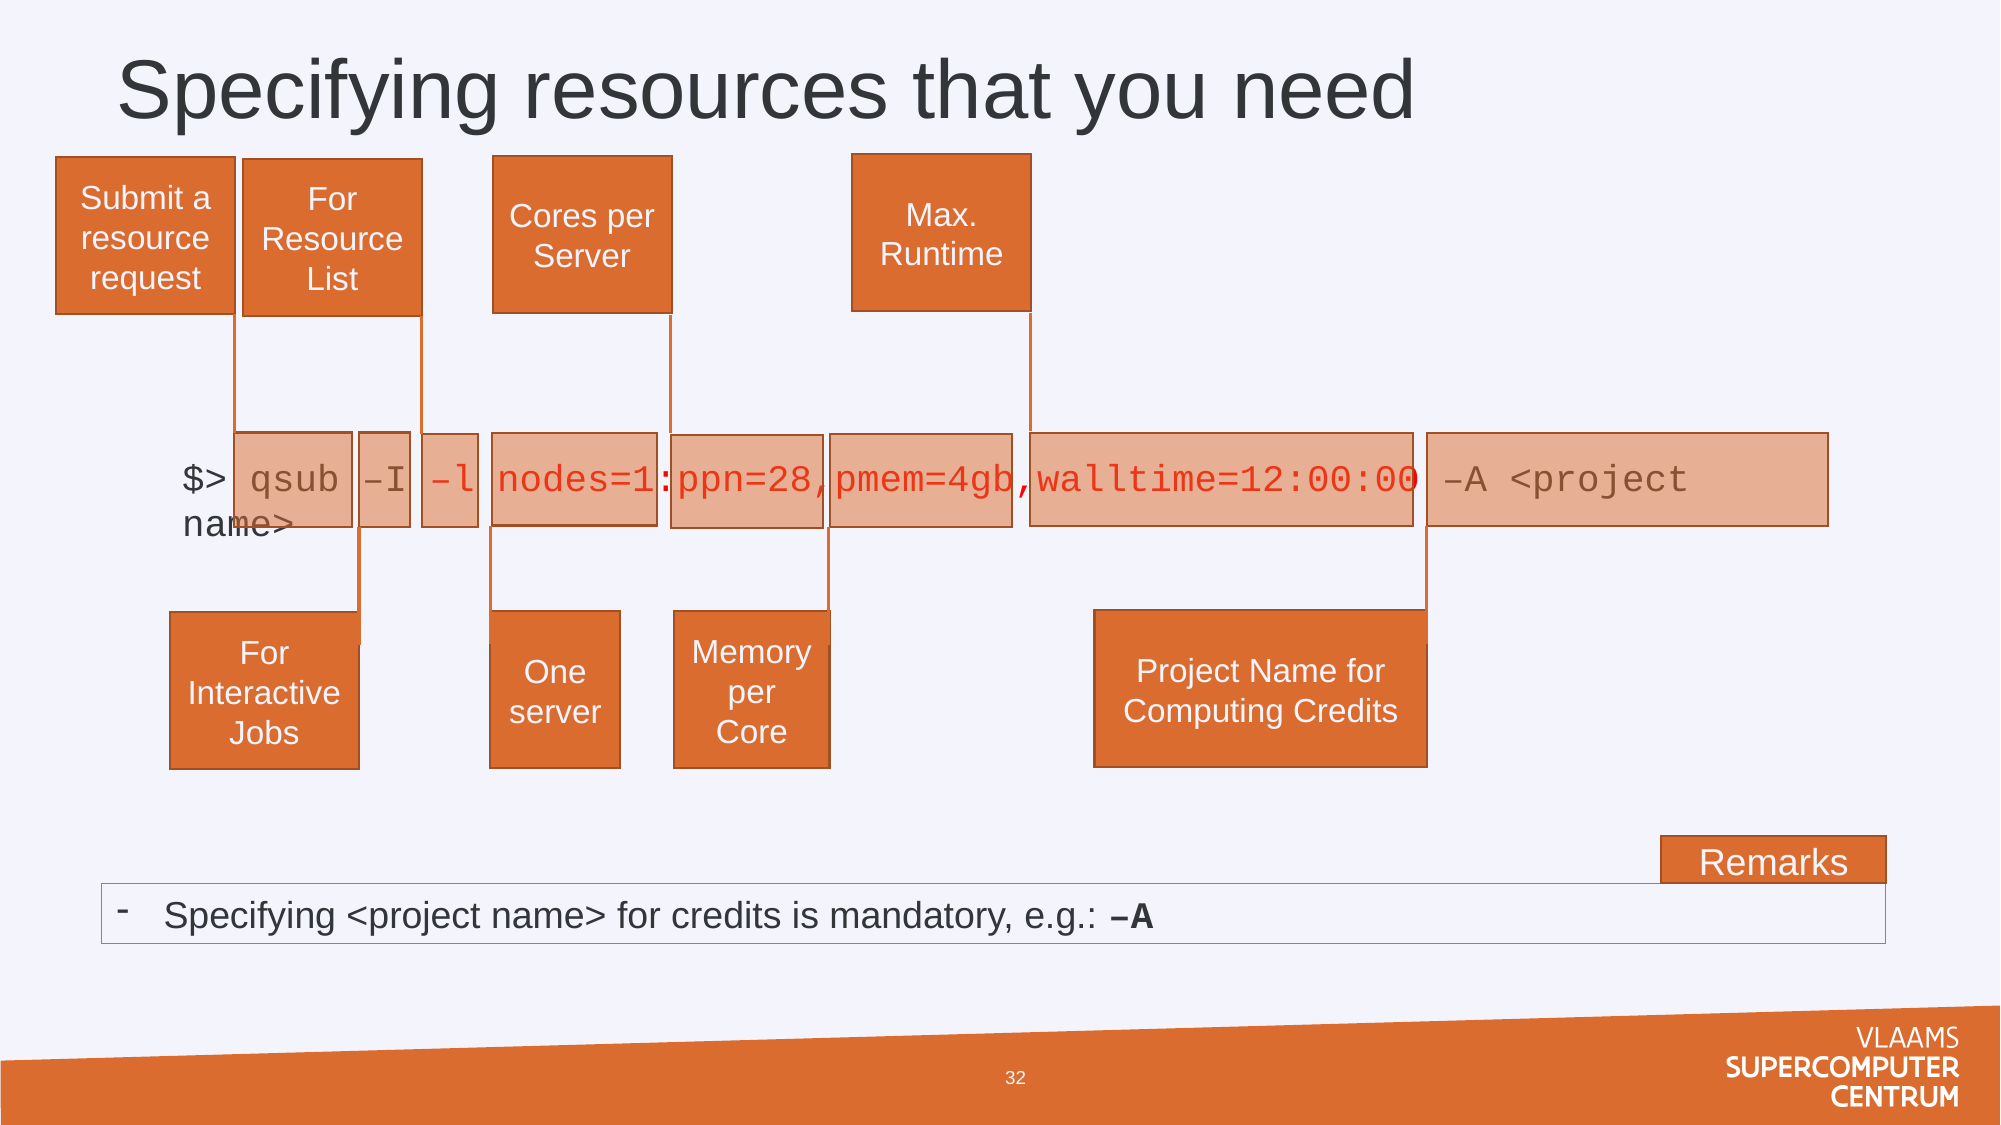

# Specifying resources that you need
Max. Runtime

Cores per Server

Submit a resource request

For Resource List

For Interactive Jobs

One server

Project Name for Computing Credits

Memory per Core
$> qsub –I –l nodes=1:ppn=28,pmem=4gb,walltime=12:00:00 –A <project name>
Remarks
Specifying <project name> for credits is mandatory, e.g.: –A
32